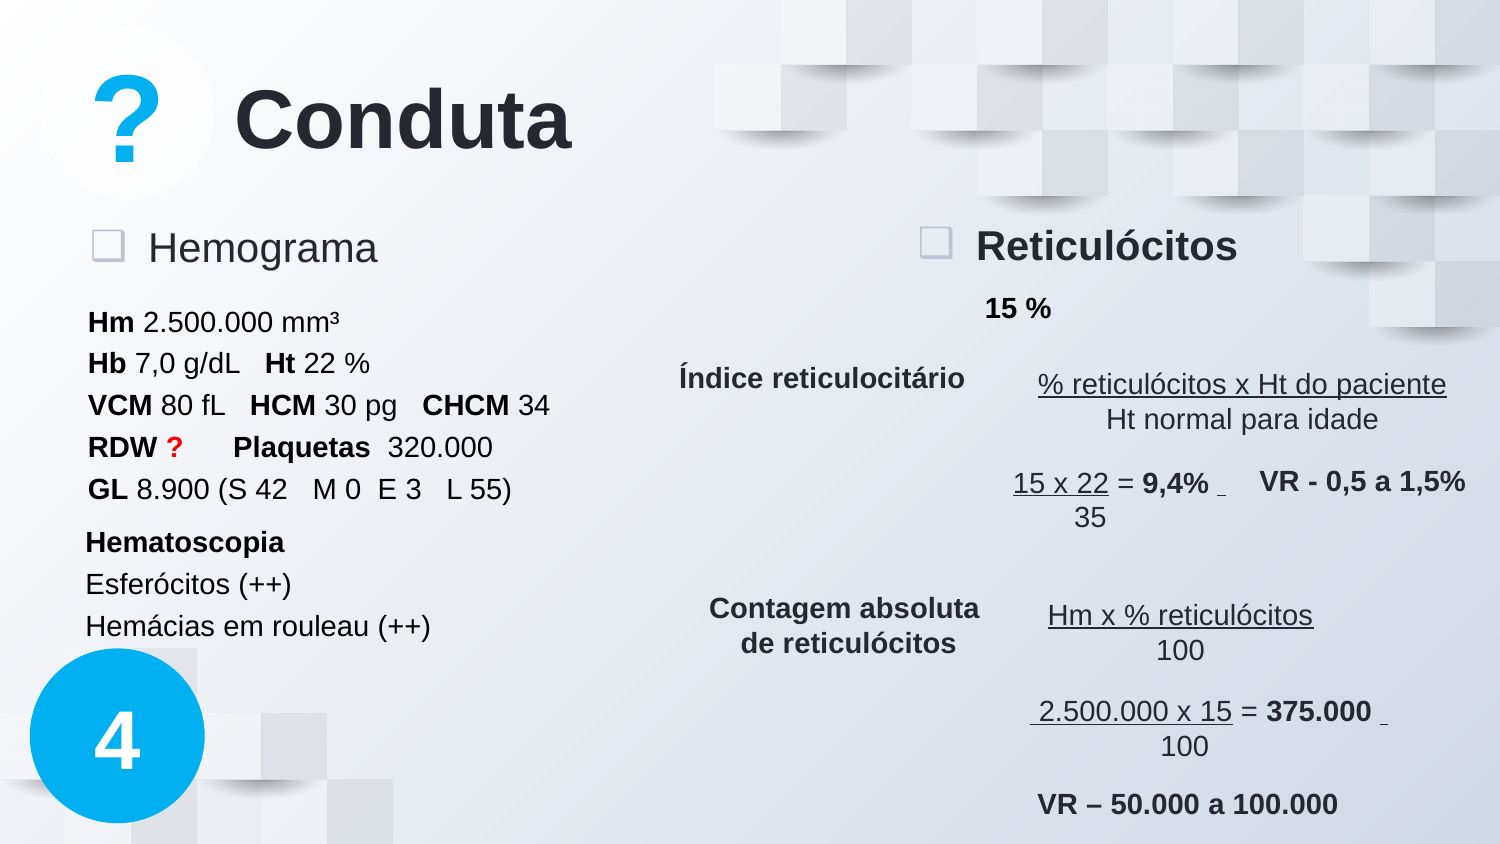

?
# Conduta
Reticulócitos
Hemograma
15 %
Hm 2.500.000 mm³
Hb 7,0 g/dL   Ht 22 %
VCM 80 fL   HCM 30 pg   CHCM 34
RDW ?      Plaquetas  320.000
GL 8.900 (S 42   M 0  E 3   L 55)
Índice reticulocitário
% reticulócitos x Ht do paciente
Ht normal para idade
VR - 0,5 a 1,5%
       15 x 22 = 9,4%
35
Hematoscopia
Esferócitos (++)
Hemácias em rouleau (++)
Hm x % reticulócitos
100
Contagem absoluta
de reticulócitos
4
       2.500.000 x 15 = 375.000
100
VR – 50.000 a 100.000